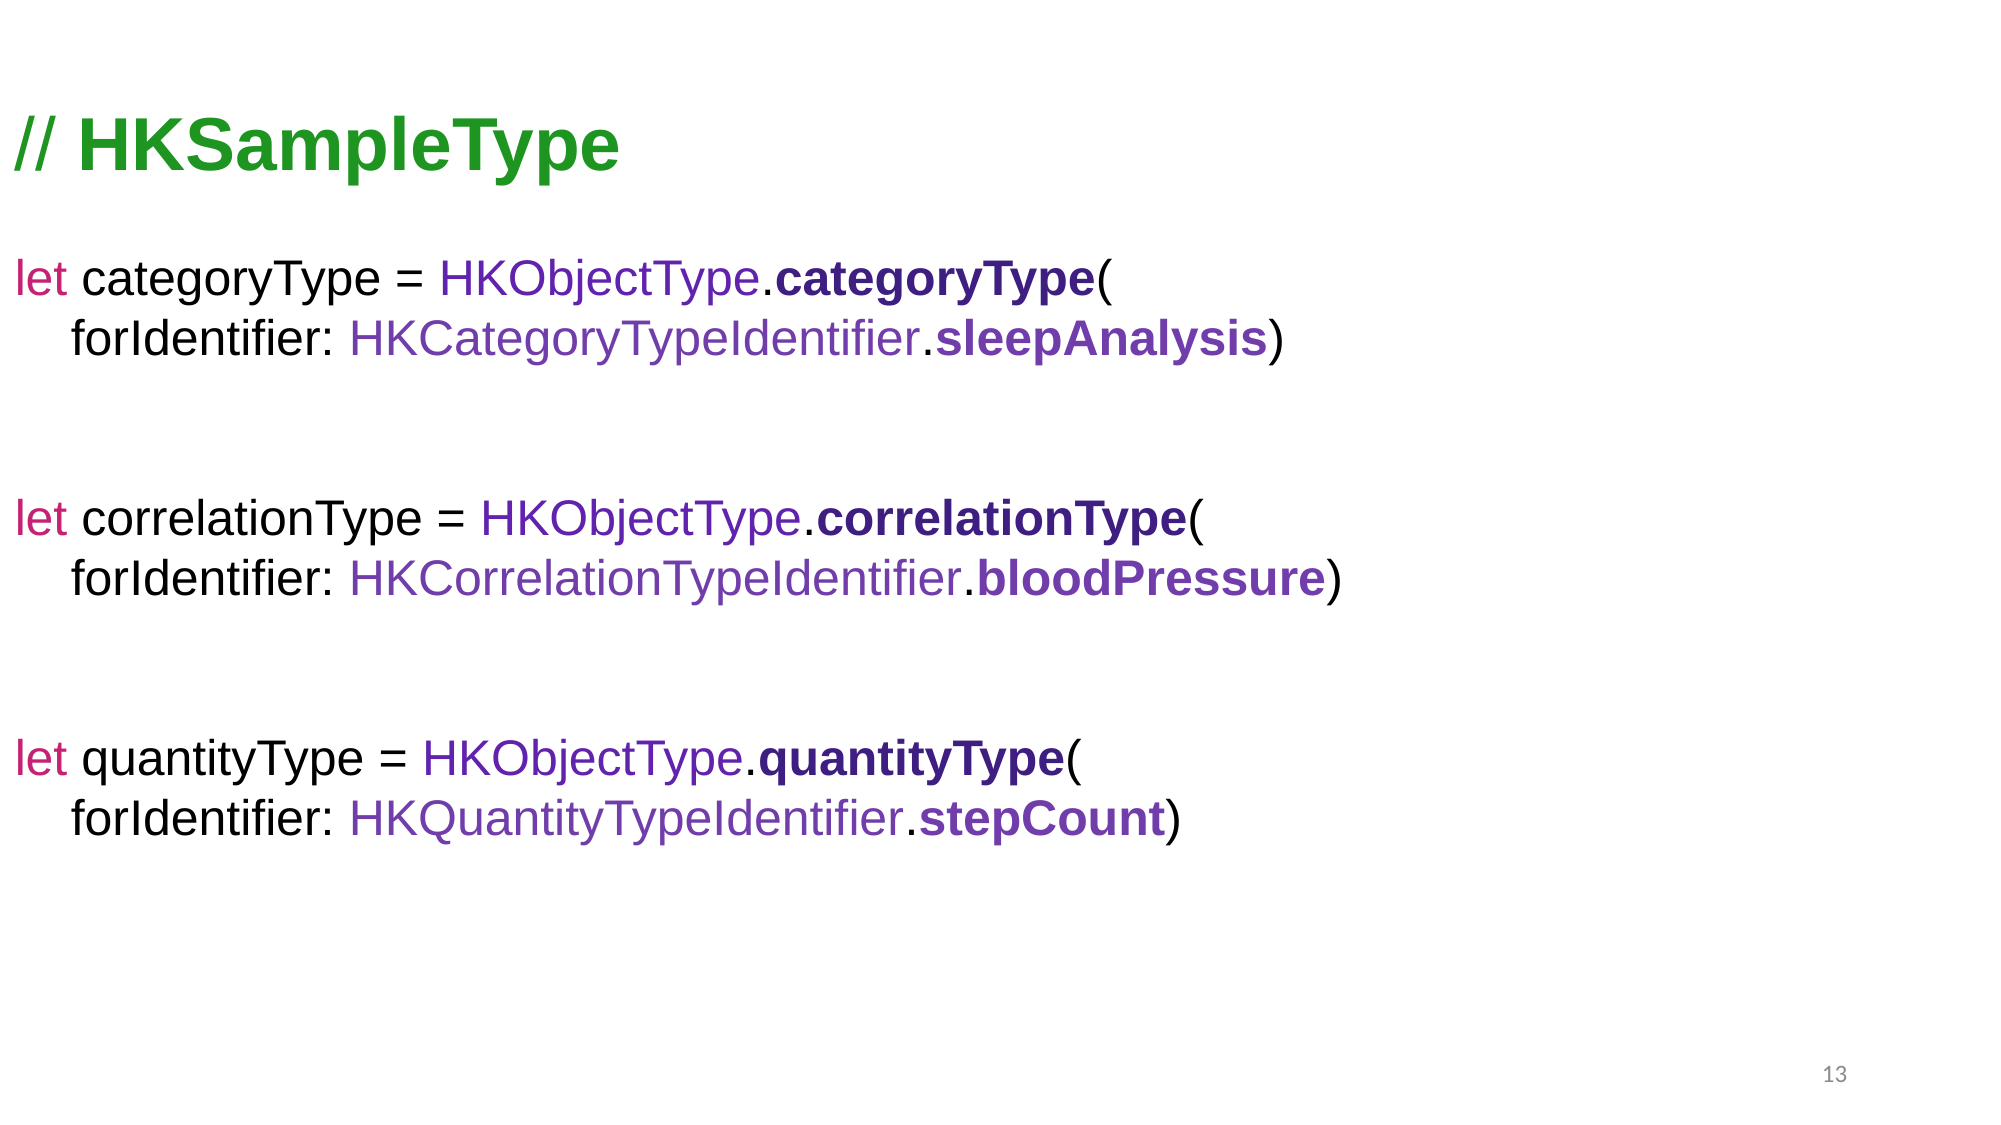

// HKSampleType

let categoryType = HKObjectType.categoryType(
    forIdentifier: HKCategoryTypeIdentifier.sleepAnalysis)

let correlationType = HKObjectType.correlationType(
    forIdentifier: HKCorrelationTypeIdentifier.bloodPressure)

let quantityType = HKObjectType.quantityType(
    forIdentifier: HKQuantityTypeIdentifier.stepCount)

13